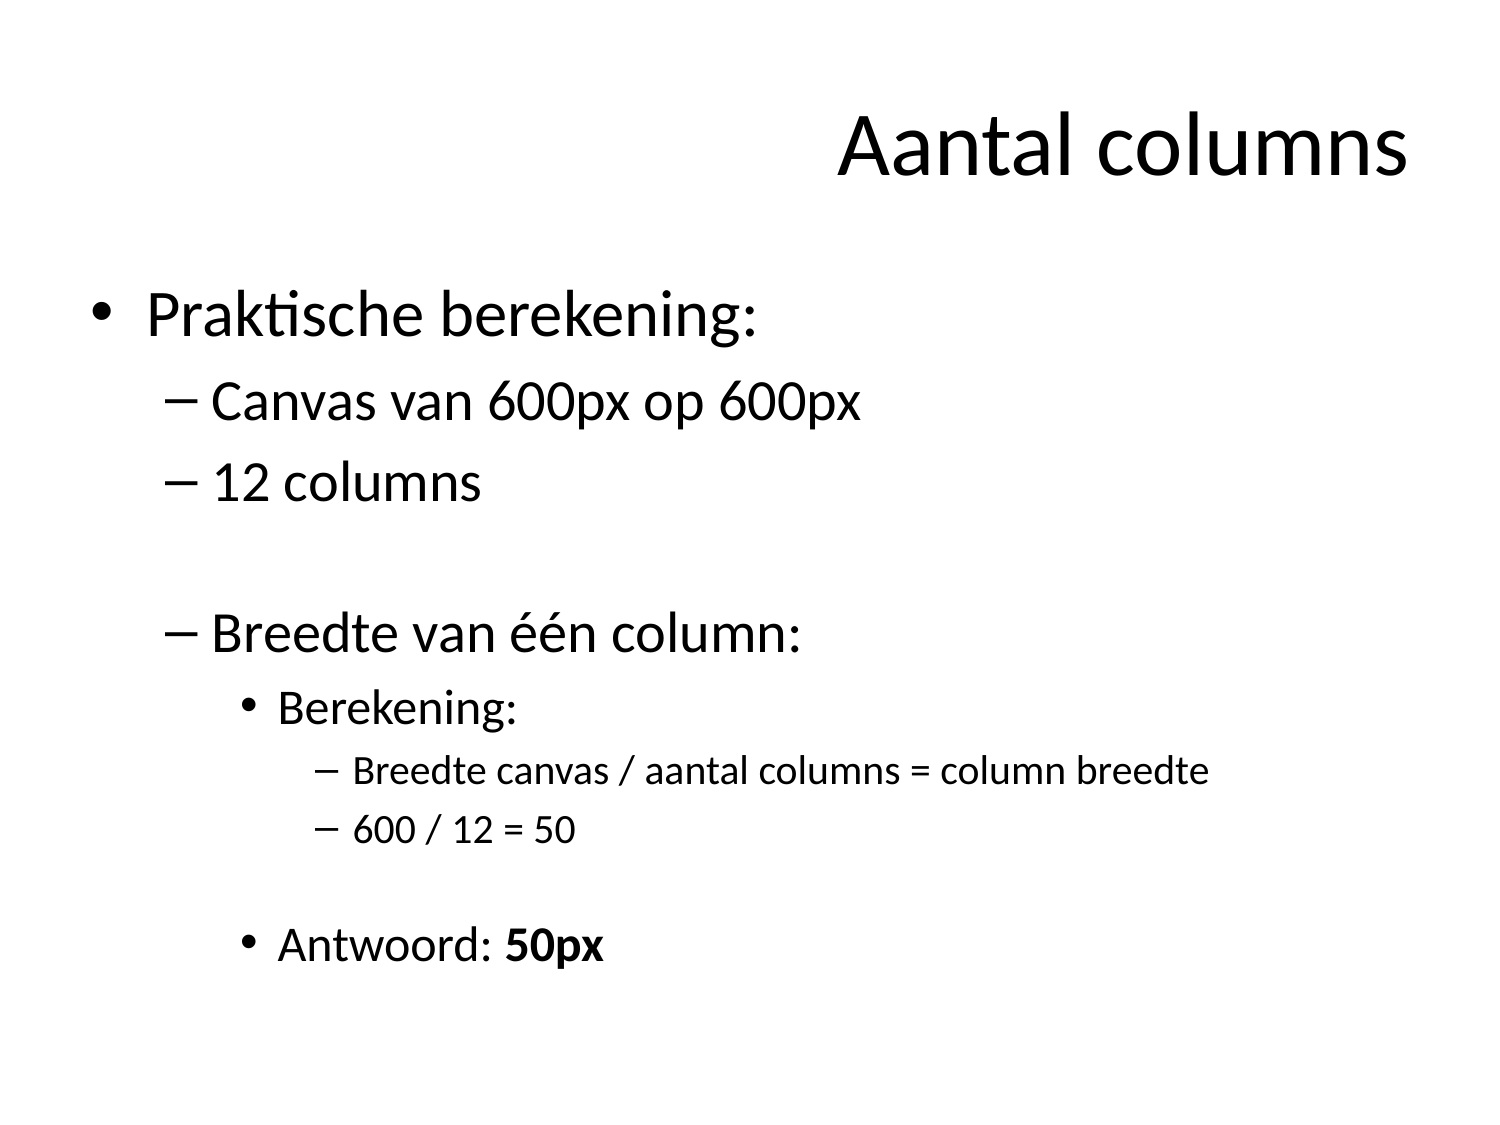

# Aantal columns
Praktische berekening:
Canvas van 600px op 600px
12 columns
Breedte van één column:
Berekening:
Breedte canvas / aantal columns = column breedte
600 / 12 = 50
Antwoord: 50px